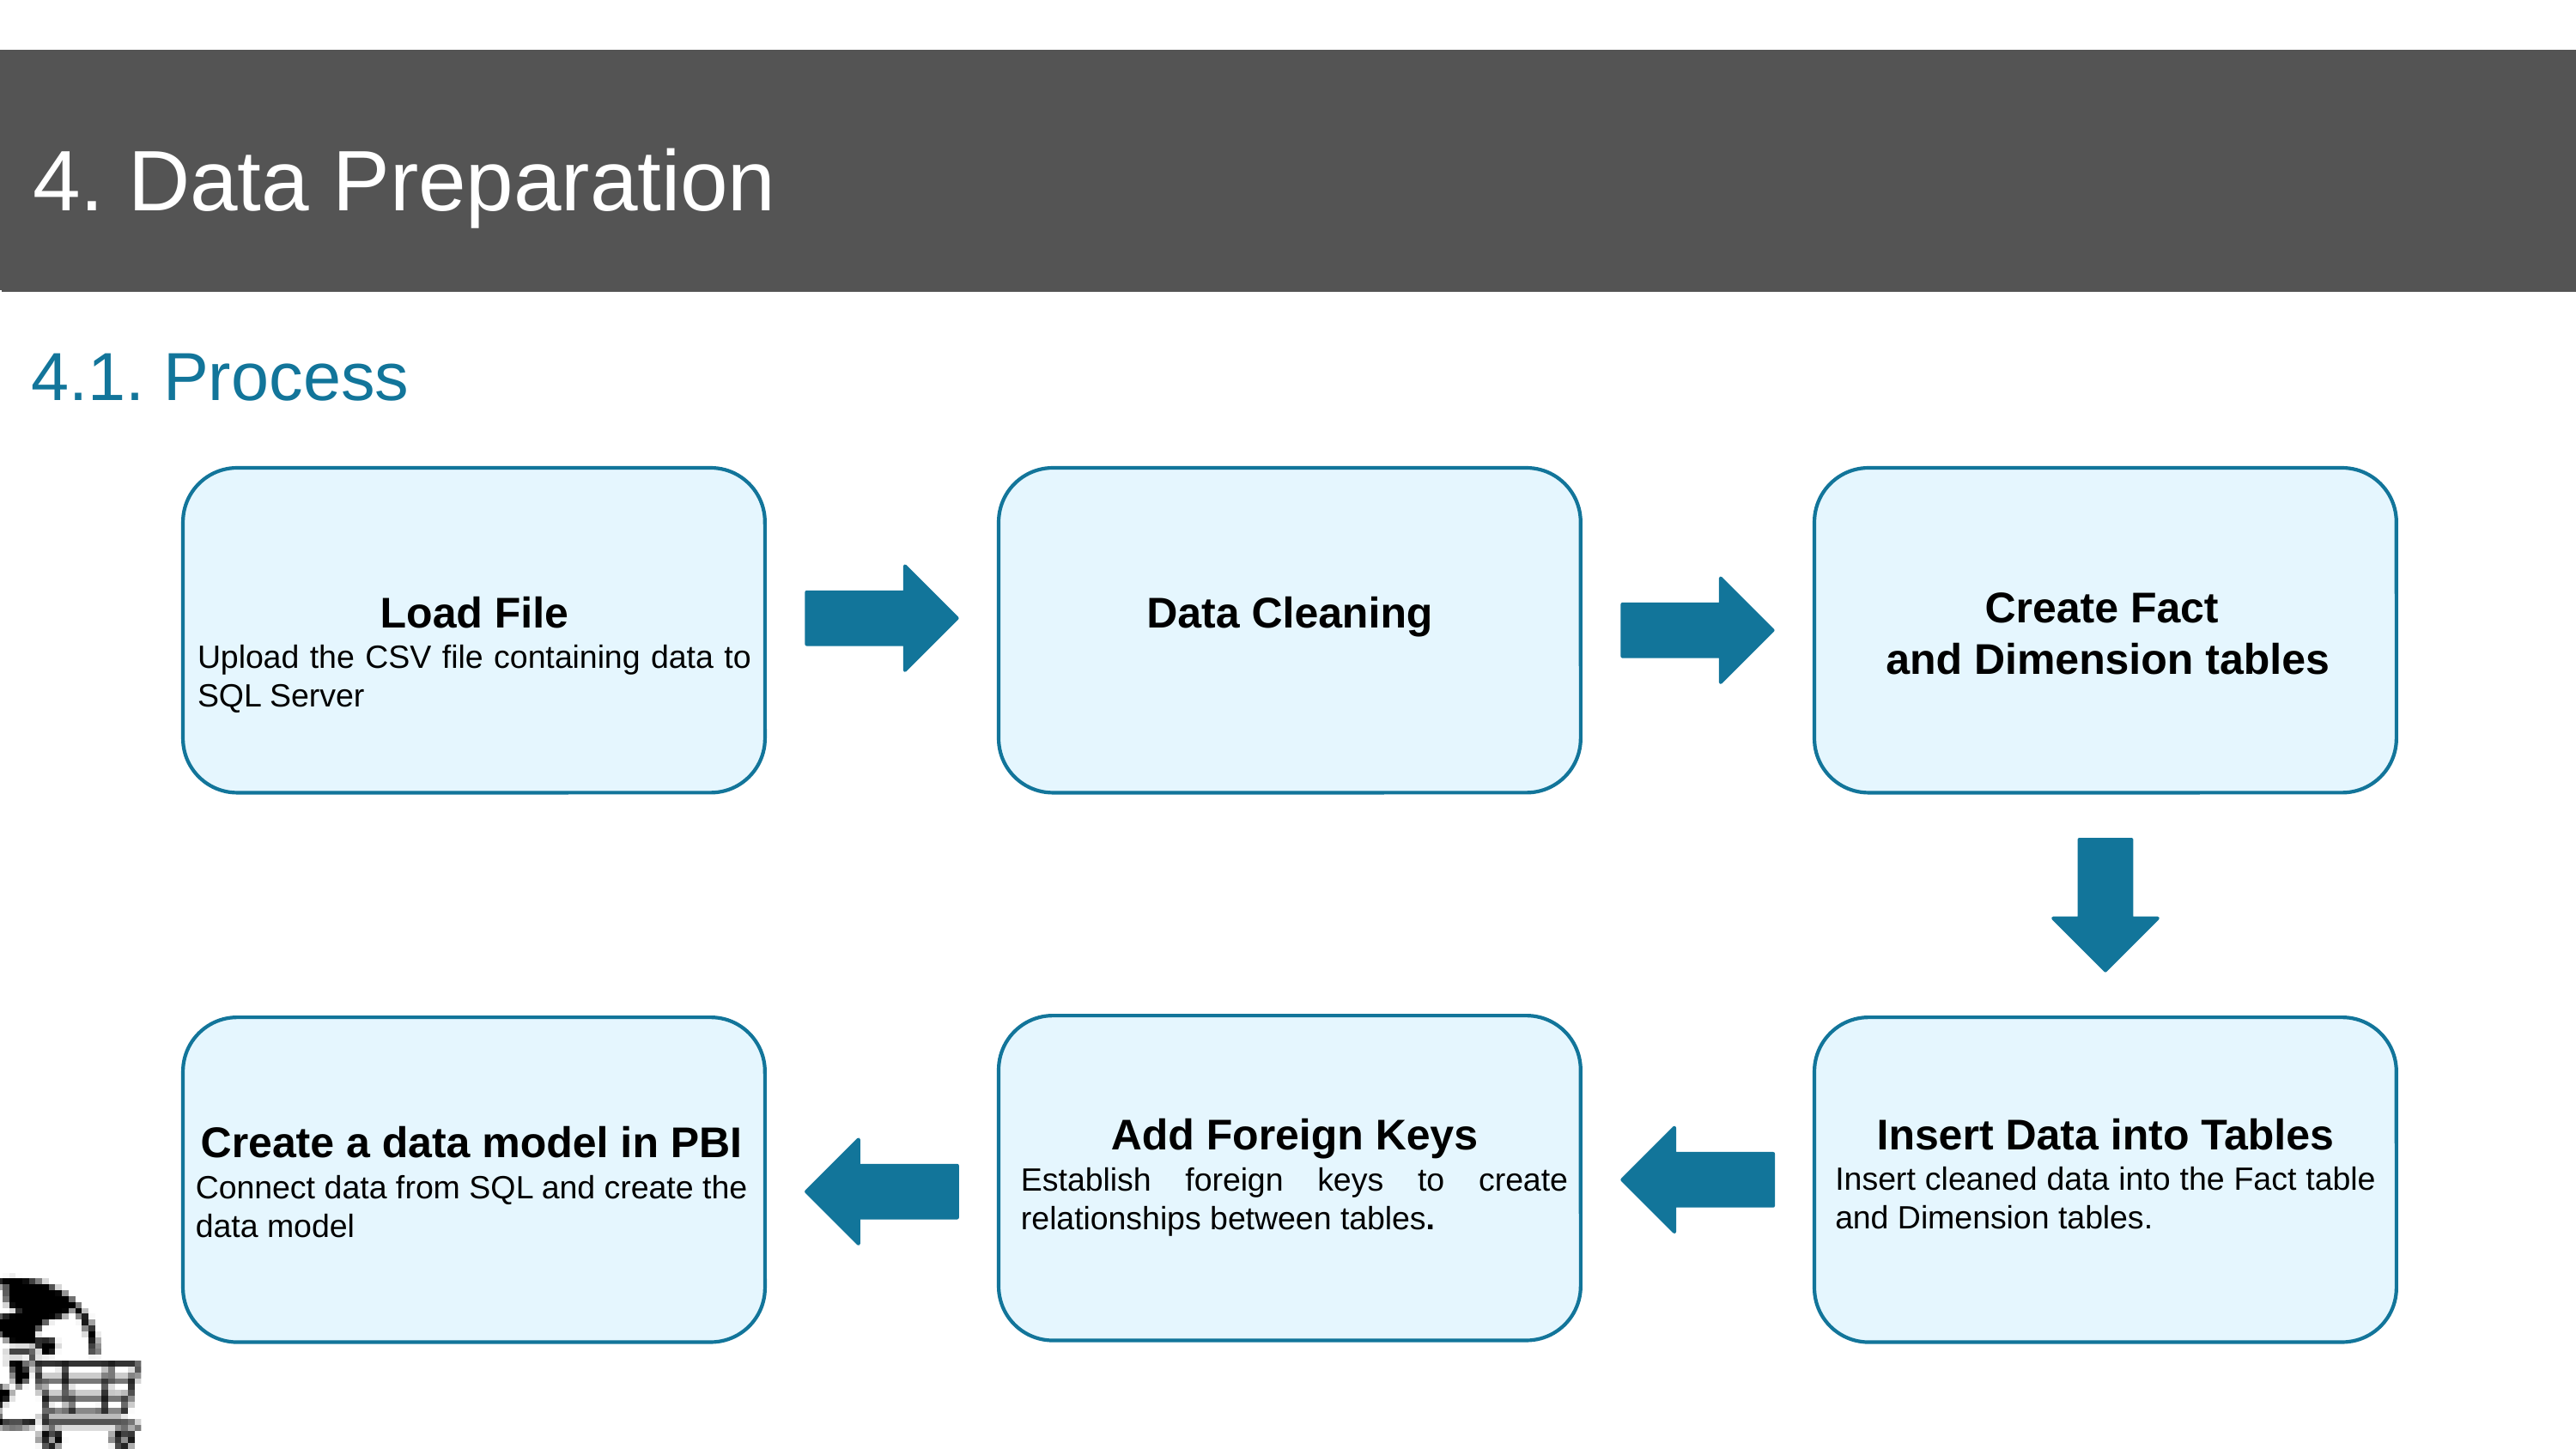

4. Data Preparation
4. Data Preparation
4.1. Process

Create Fact
and Dimension tables
Load File
Upload the CSV file containing data to SQL Server
Data Cleaning

Insert Data into Tables
Insert cleaned data into the Fact table and Dimension tables.
Add Foreign Keys
Establish foreign keys to create relationships between tables.
Create a data model in PBI
Connect data from SQL and create the data model